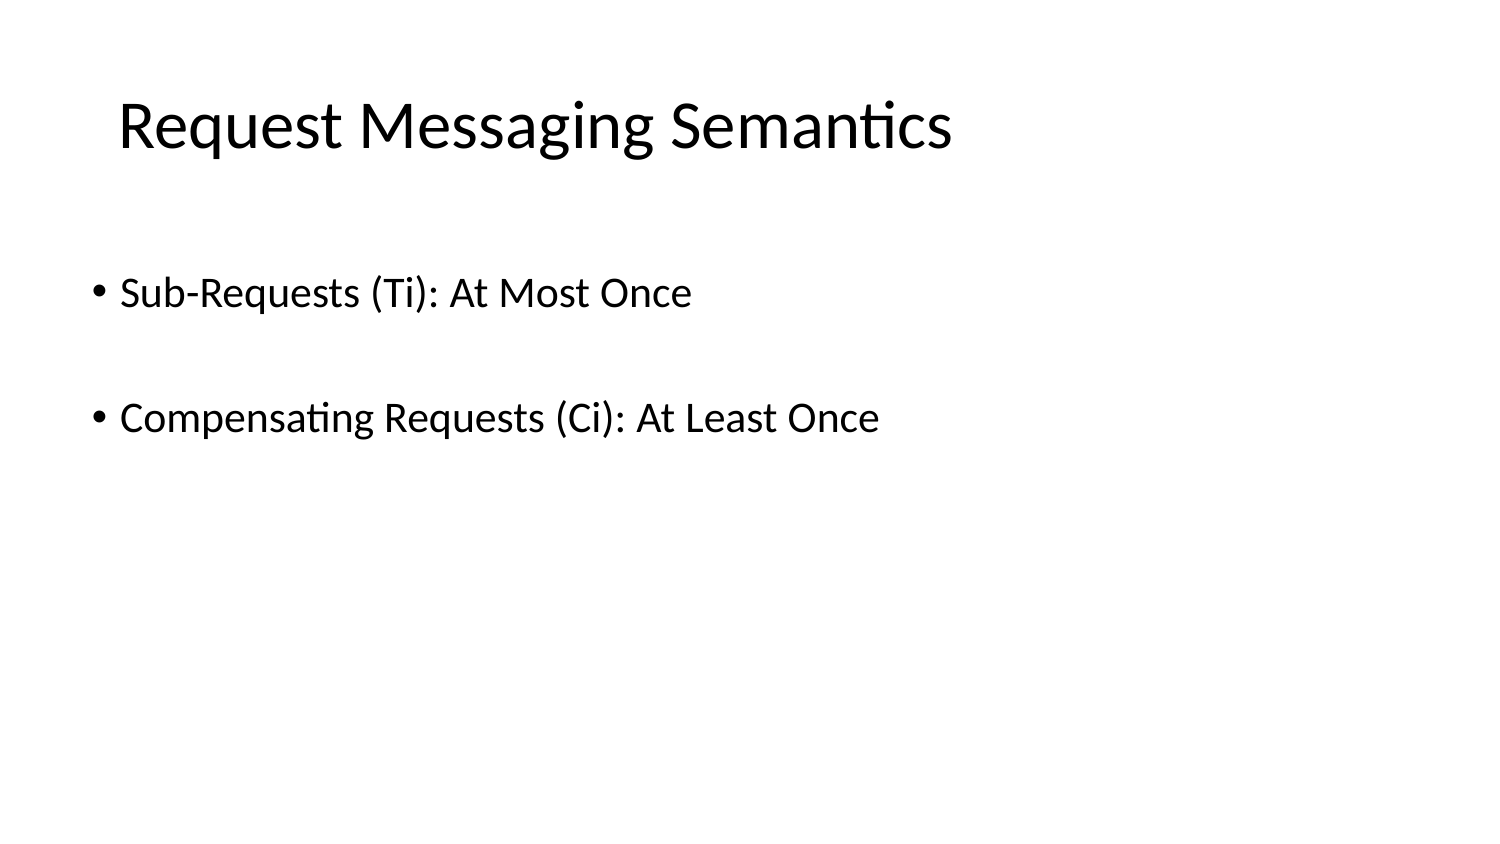

# Request Messaging Semantics
Sub-Requests (Ti): At Most Once

Compensating Requests (Ci): At Least Once